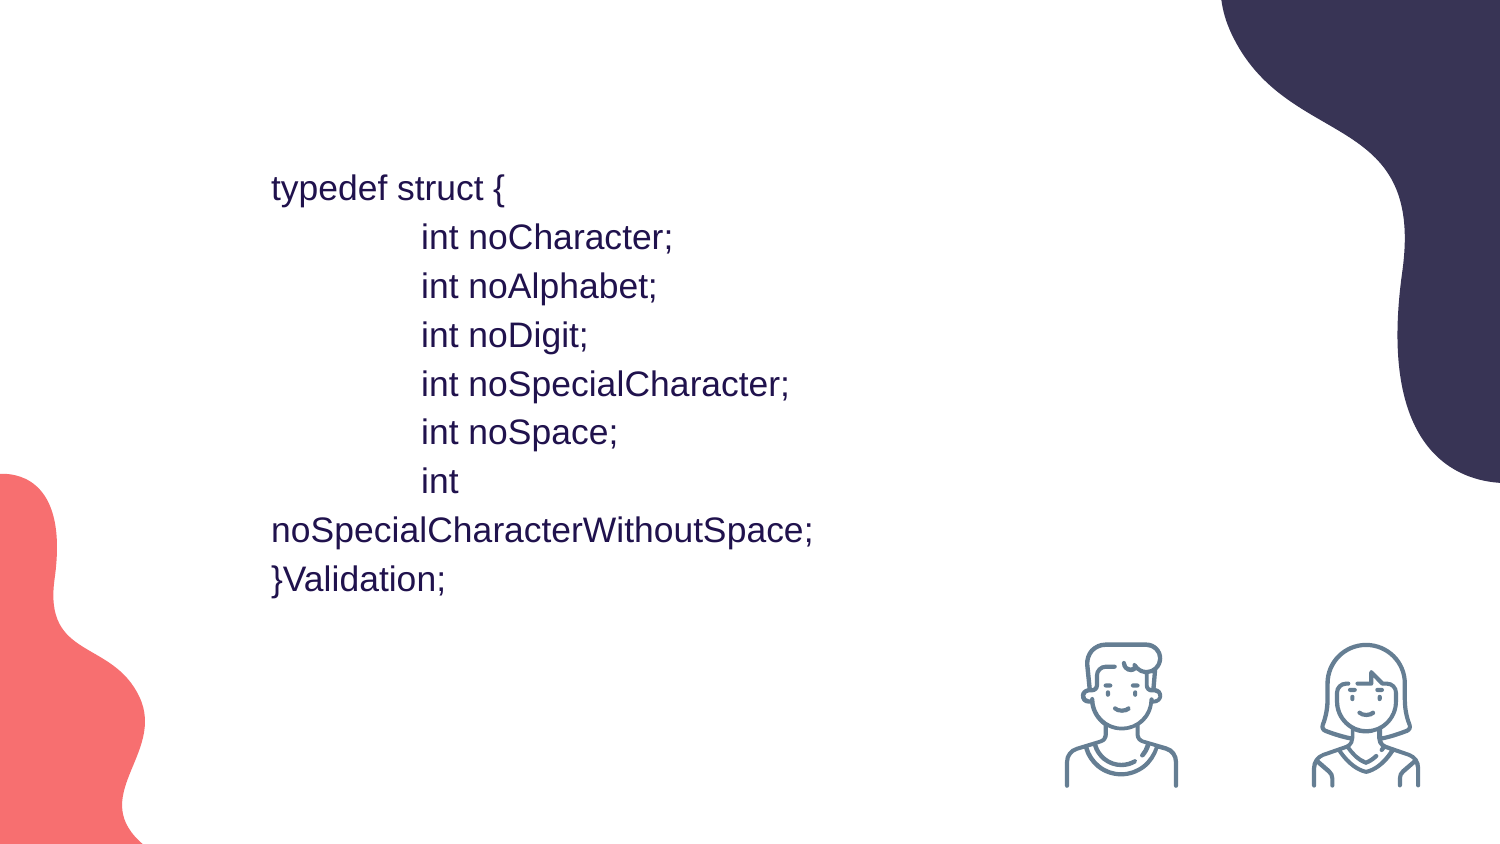

Tagged structure

typedef struct {
	int noCharacter;
	int noAlphabet;
	int noDigit;
	int noSpecialCharacter;
	int noSpace;
	int noSpecialCharacterWithoutSpace;
}Validation;